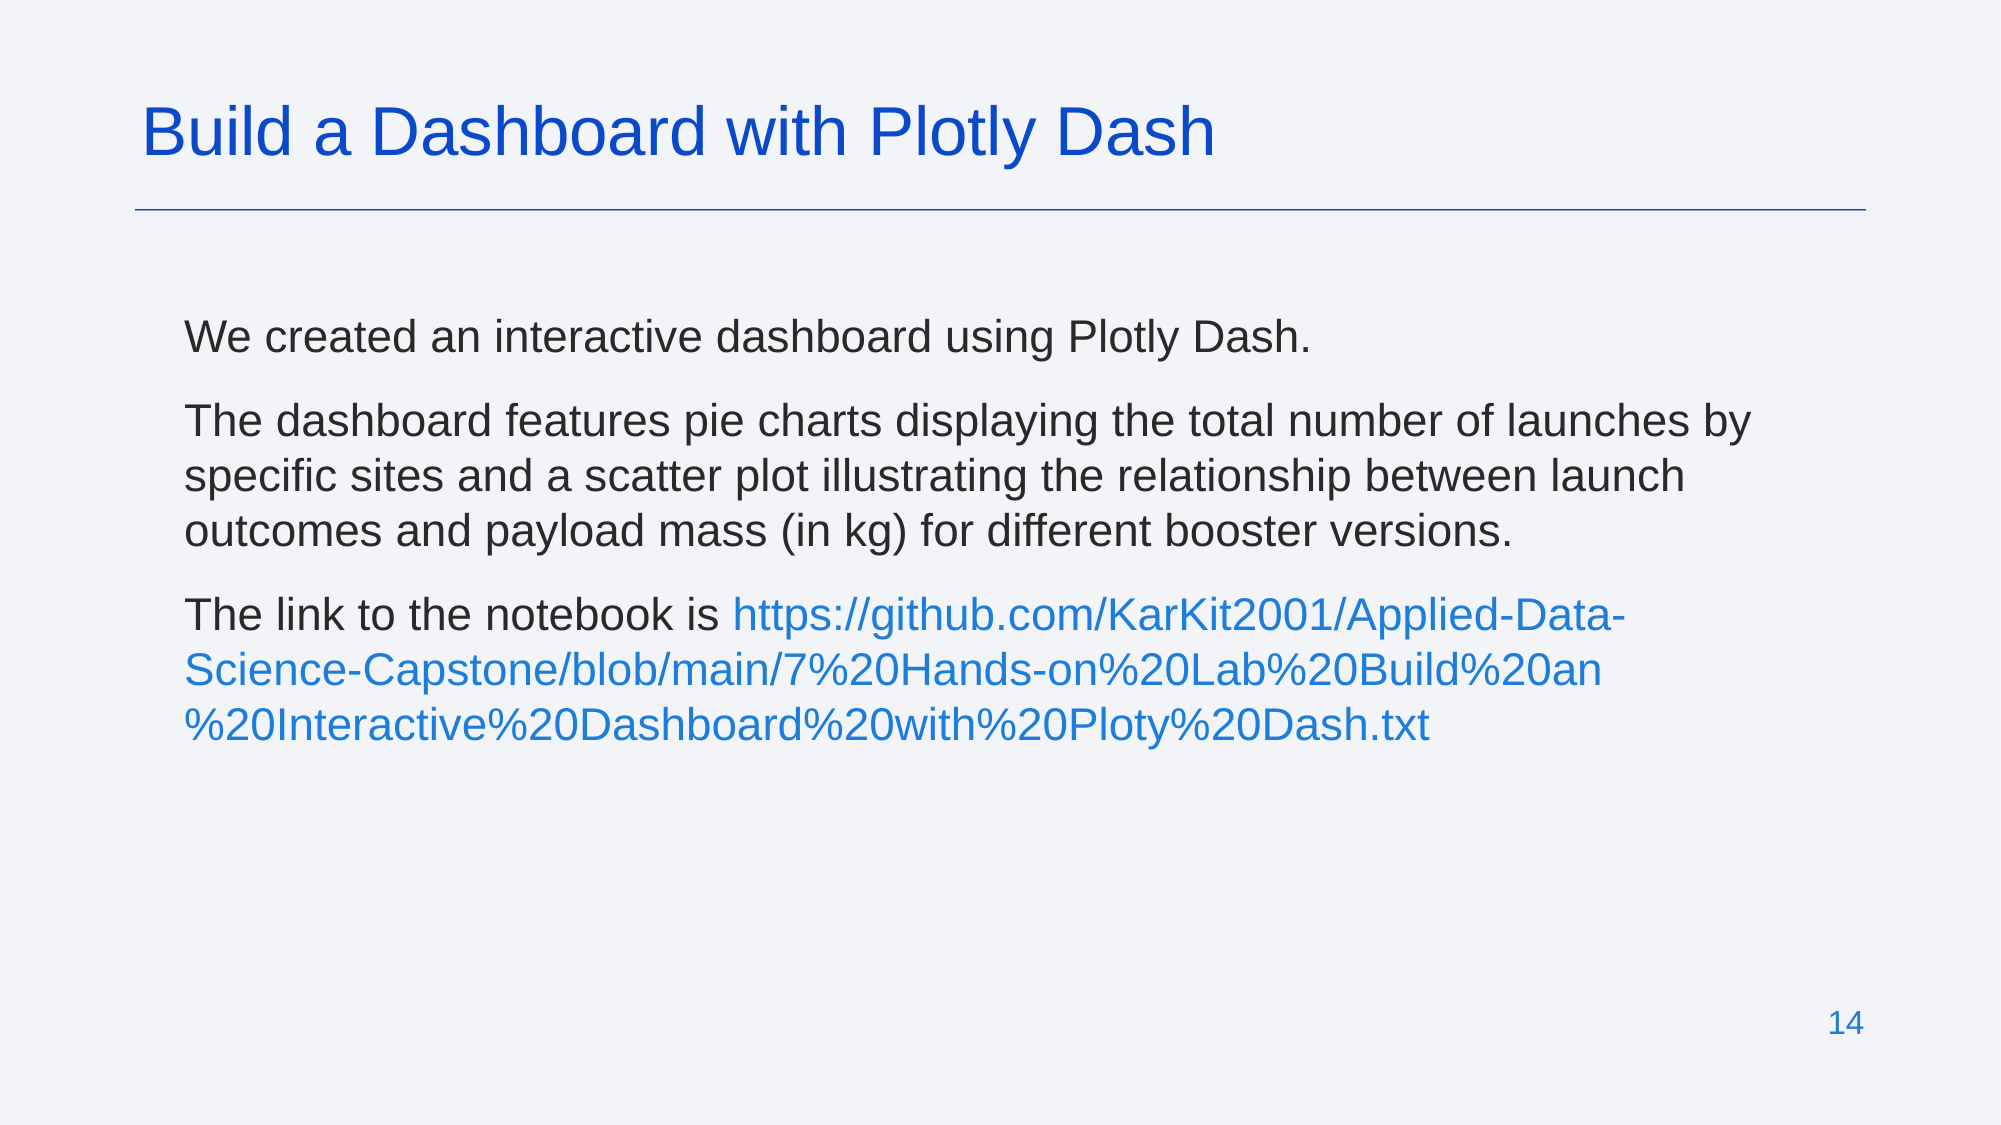

Build a Dashboard with Plotly Dash
We created an interactive dashboard using Plotly Dash.
The dashboard features pie charts displaying the total number of launches by specific sites and a scatter plot illustrating the relationship between launch outcomes and payload mass (in kg) for different booster versions.
The link to the notebook is https://github.com/KarKit2001/Applied-Data-Science-Capstone/blob/main/7%20Hands-on%20Lab%20Build%20an%20Interactive%20Dashboard%20with%20Ploty%20Dash.txt
14